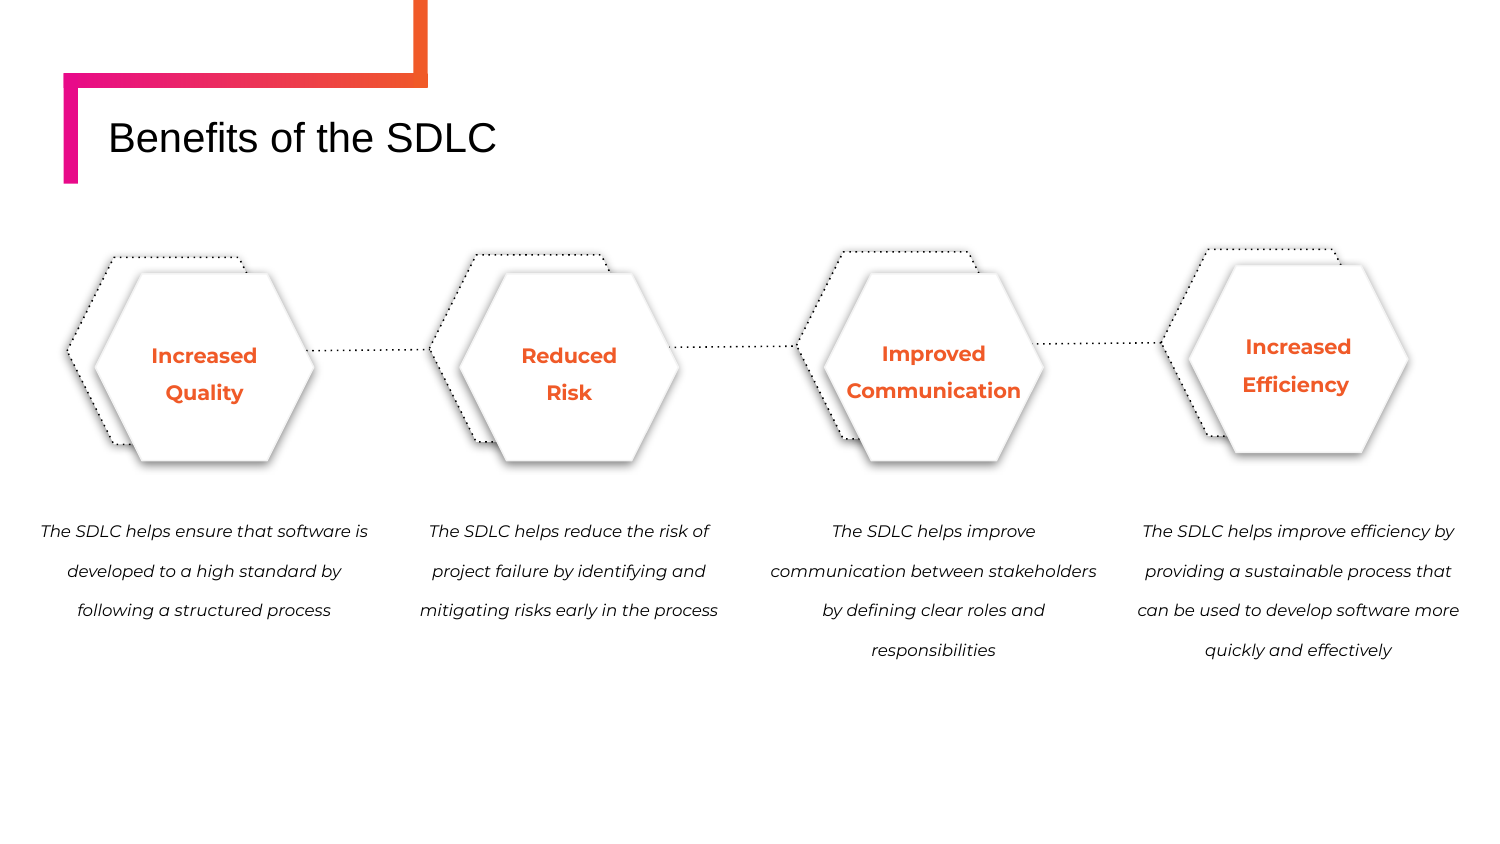

# Benefits of the SDLC

Increased Efficiency
Reduced Risk
Increased Quality

Improved Communication
The SDLC helps ensure that software is developed to a high standard by following a structured process
The SDLC helps reduce the risk of project failure by identifying and mitigating risks early in the process
The SDLC helps improve communication between stakeholders by defining clear roles and responsibilities
The SDLC helps improve efficiency by providing a sustainable process that can be used to develop software more quickly and effectively